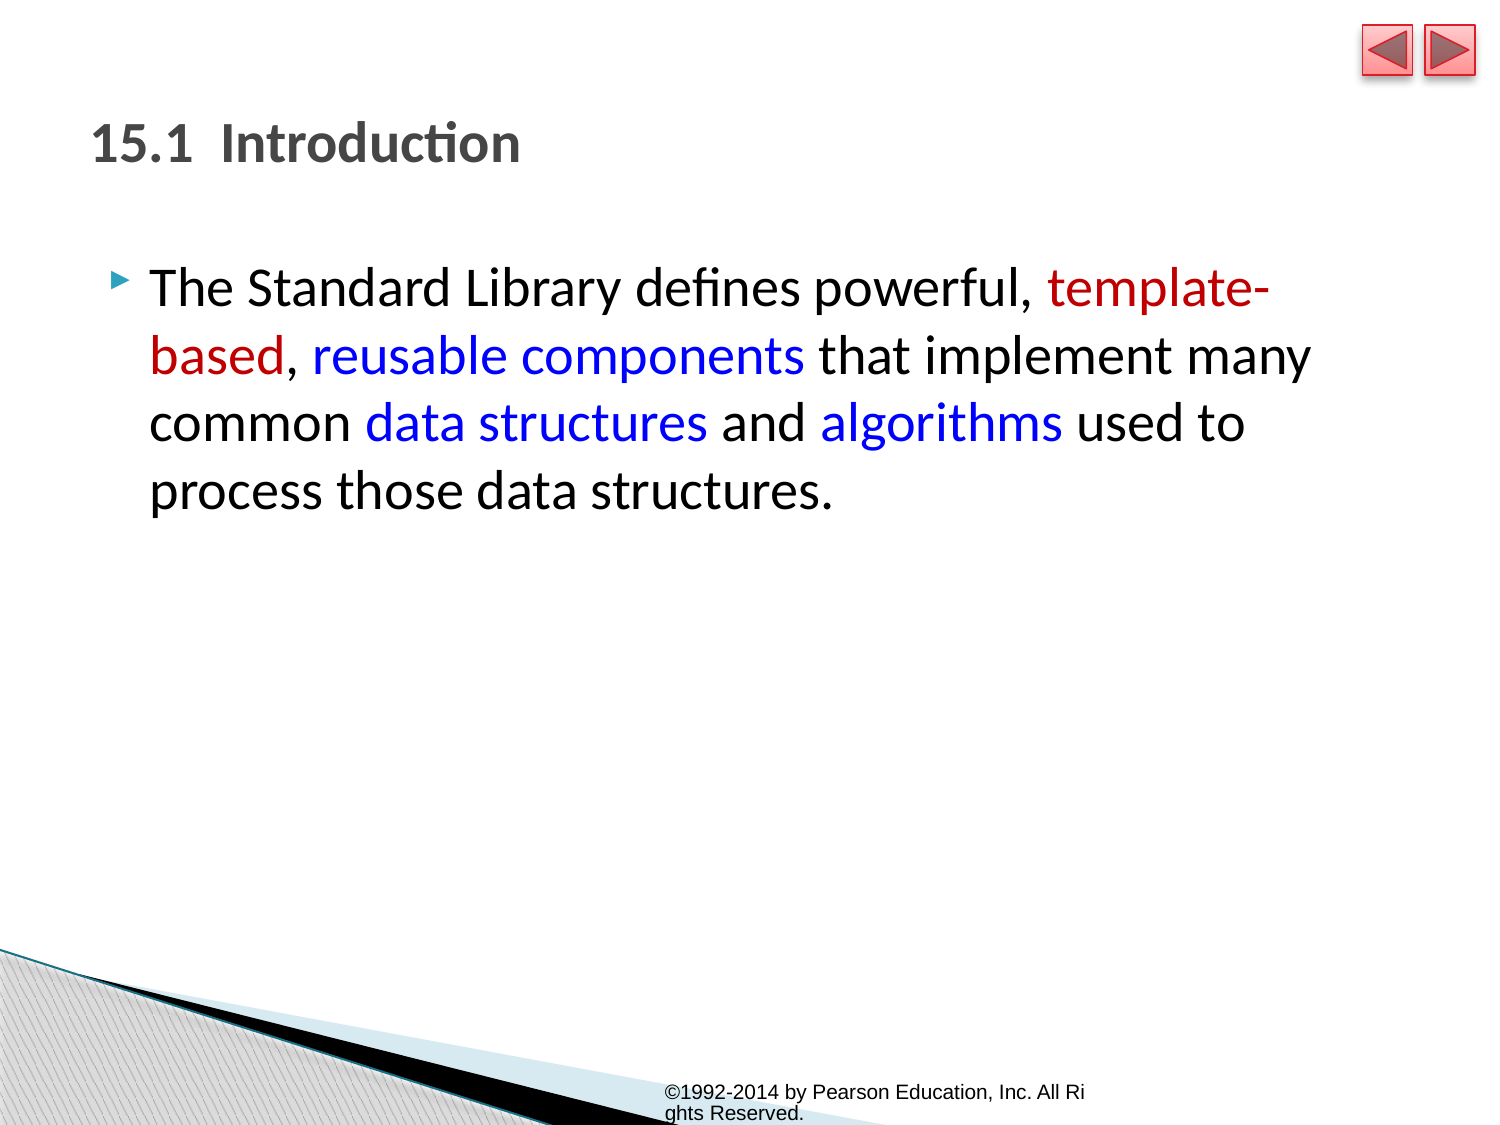

# 15.1  Introduction
The Standard Library defines powerful, template-based, reusable components that implement many common data structures and algorithms used to process those data structures.
©1992-2014 by Pearson Education, Inc. All Rights Reserved.